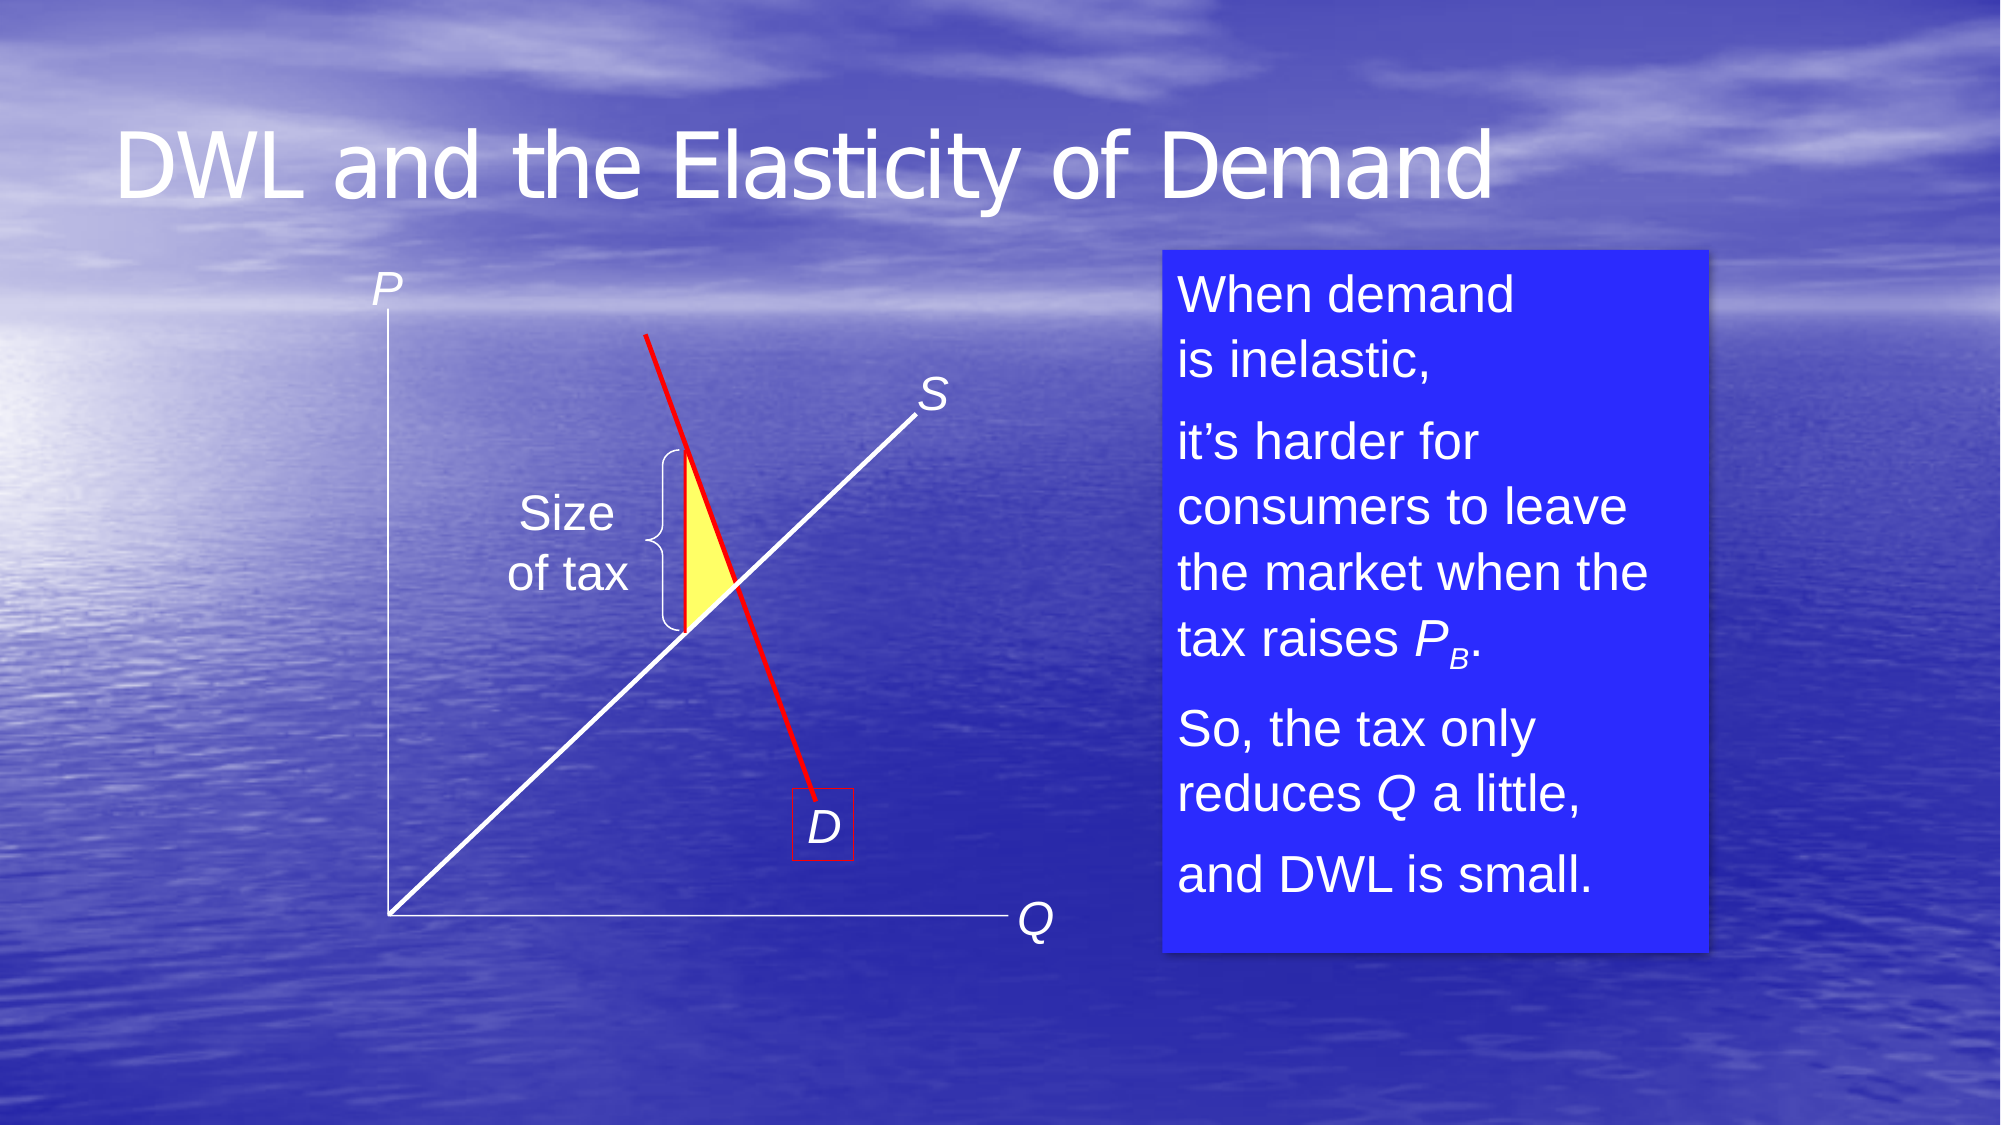

DWL and the Elasticity of Demand
P

Q
When demand
is inelastic,
it’s harder for consumers to leave the market when the tax raises PB.
So, the tax only reduces Q a little,
and DWL is small.

D
S

Size
of tax